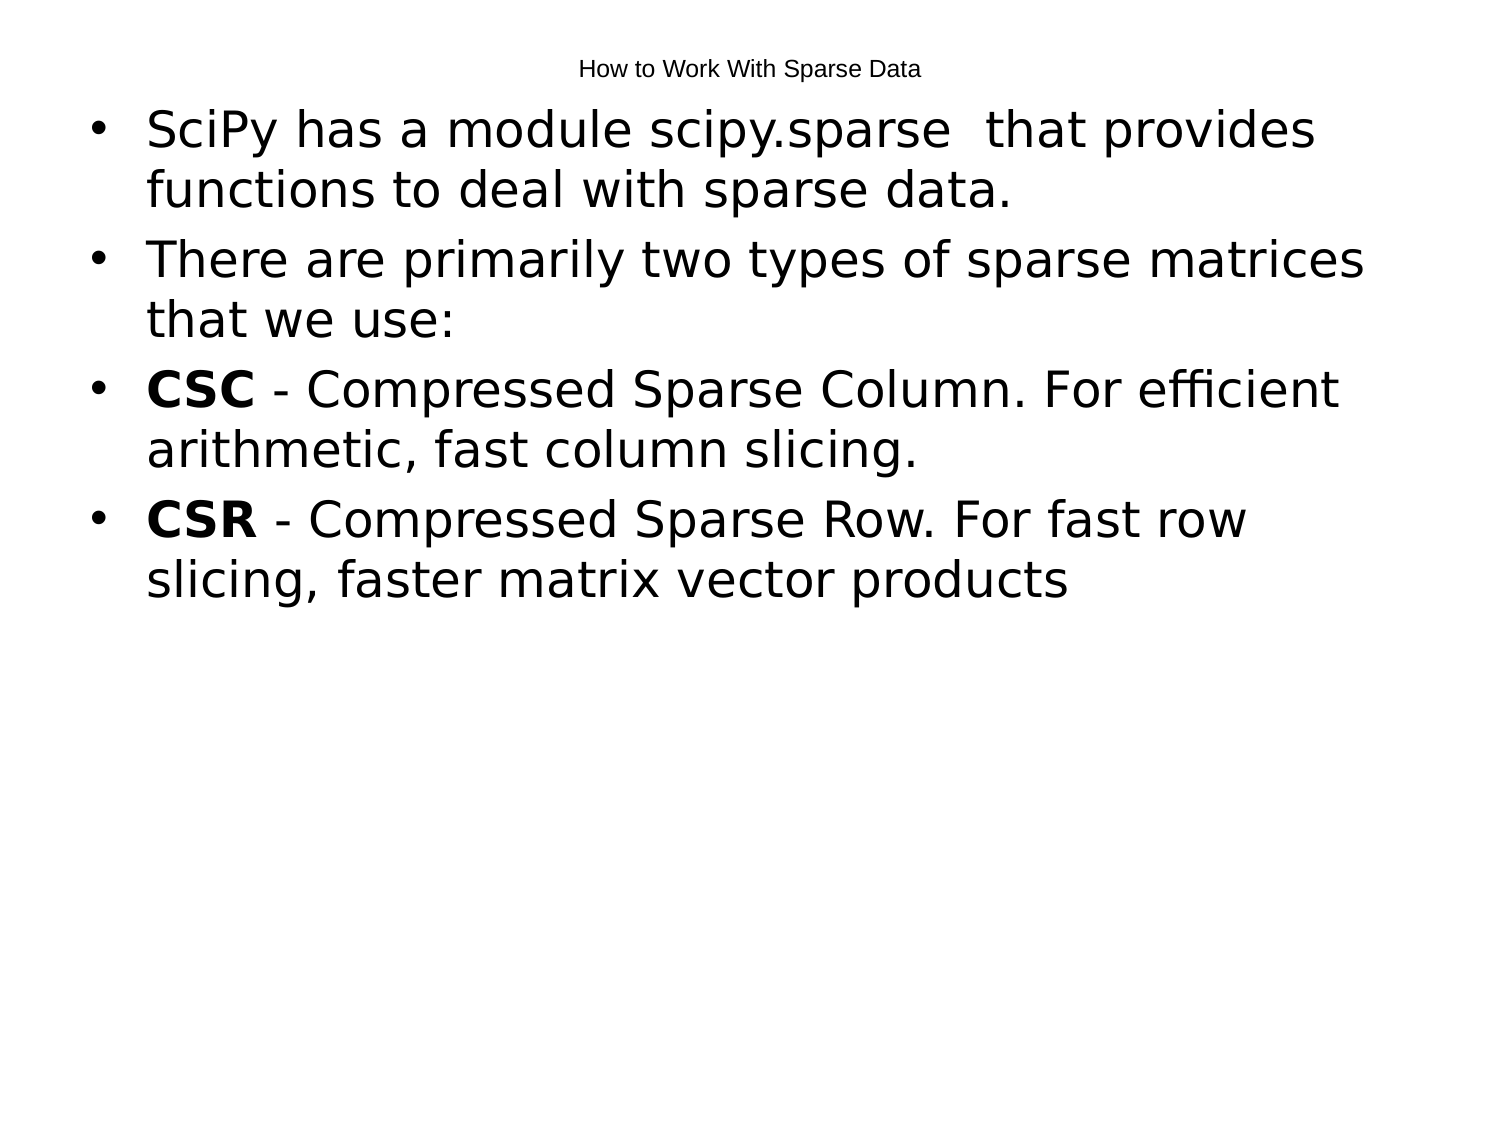

# How to Work With Sparse Data
SciPy has a module scipy.sparse  that provides functions to deal with sparse data.
There are primarily two types of sparse matrices that we use:
CSC - Compressed Sparse Column. For efficient arithmetic, fast column slicing.
CSR - Compressed Sparse Row. For fast row slicing, faster matrix vector products